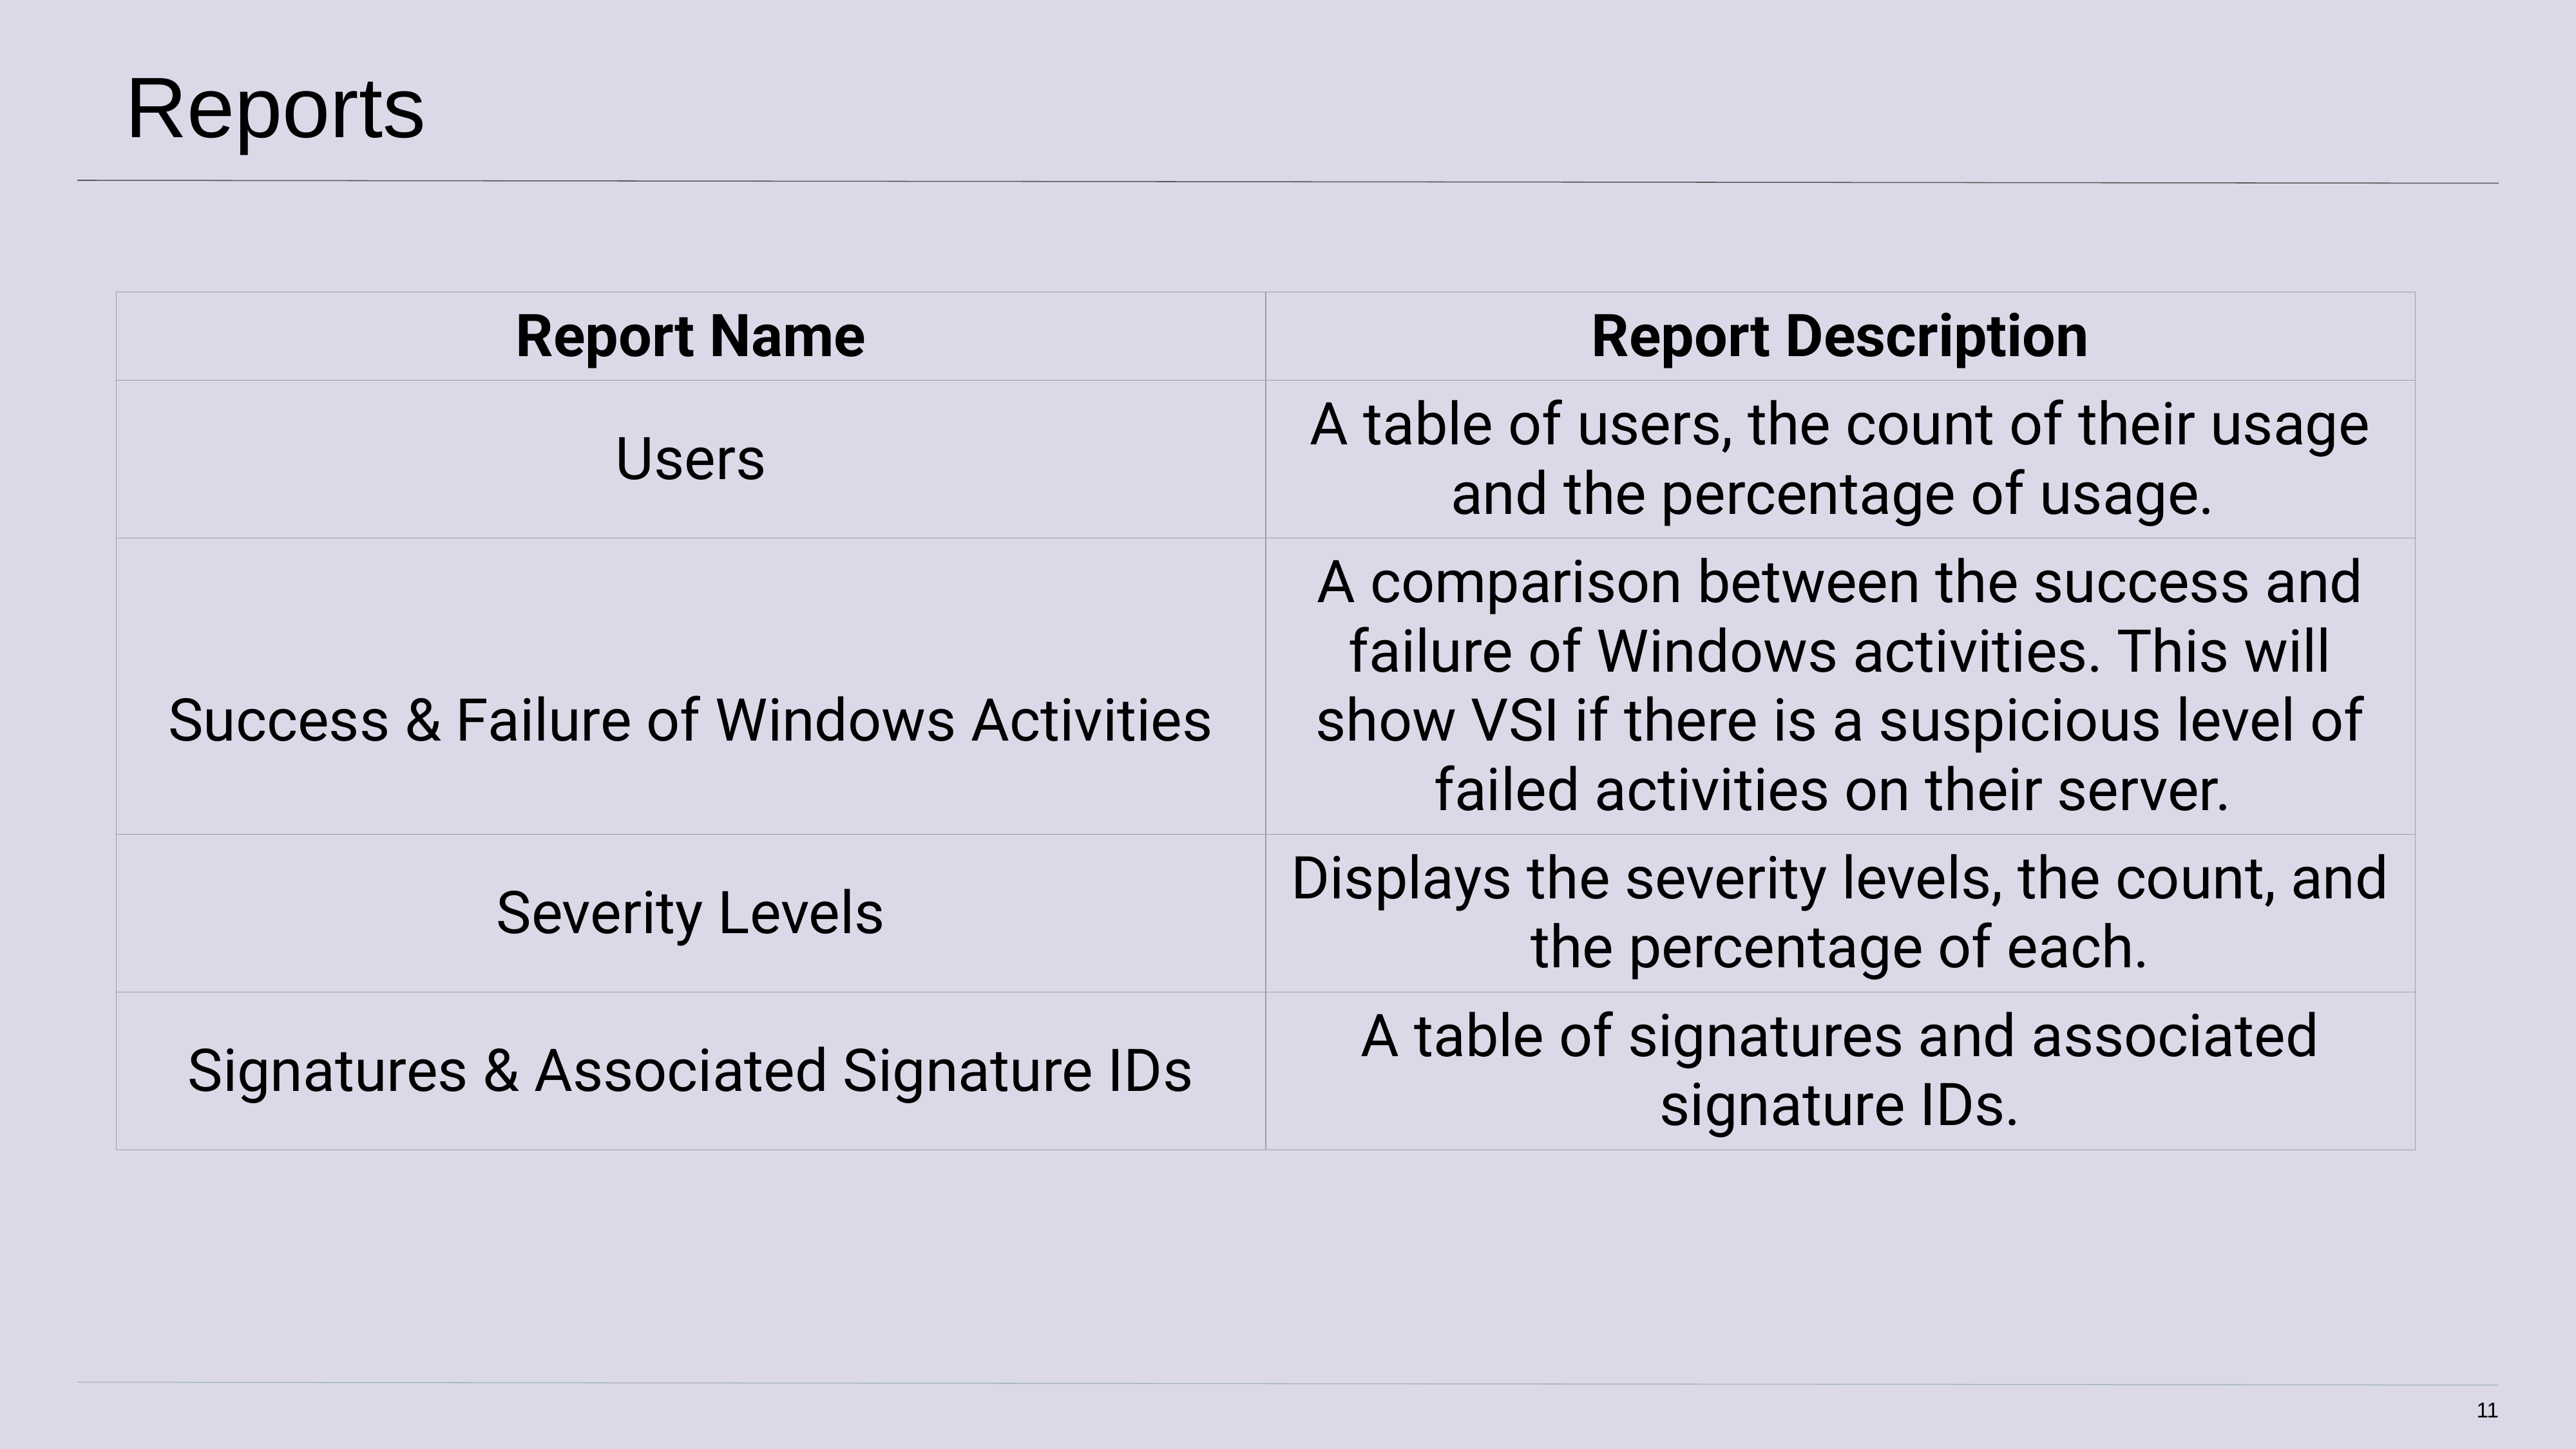

# Reports
| Report Name | Report Description |
| --- | --- |
| Users | A table of users, the count of their usage and the percentage of usage. |
| Success & Failure of Windows Activities | A comparison between the success and failure of Windows activities. This will show VSI if there is a suspicious level of failed activities on their server. |
| Severity Levels | Displays the severity levels, the count, and the percentage of each. |
| Signatures & Associated Signature IDs | A table of signatures and associated signature IDs. |
11